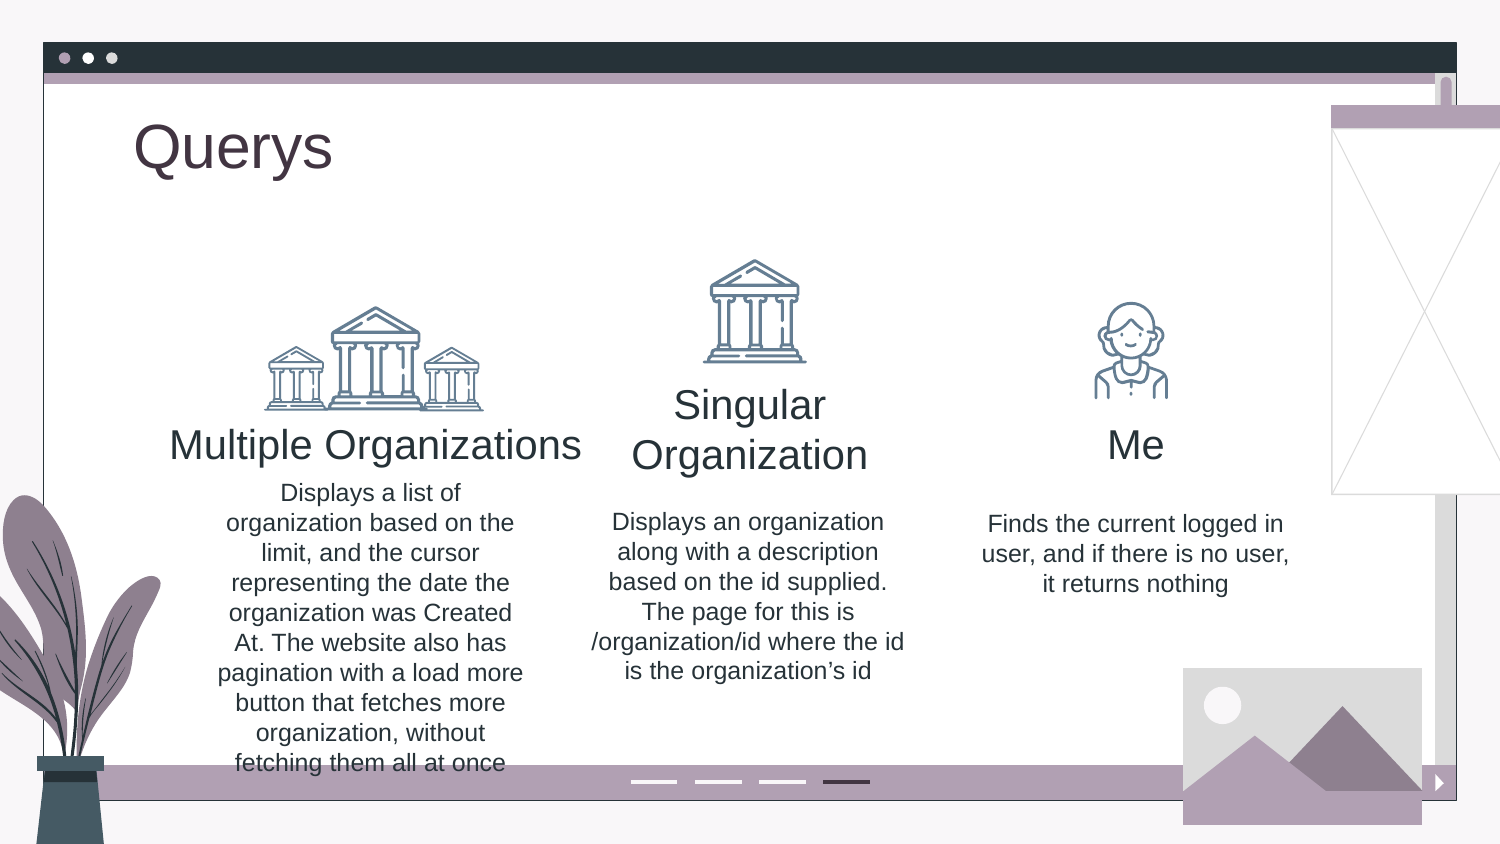

Querys

Singular Organization
Multiple Organizations
# Me
Displays a list of organization based on the limit, and the cursor representing the date the organization was Created At. The website also has pagination with a load more button that fetches more organization, without fetching them all at once
Displays an organization along with a description based on the id supplied. The page for this is /organization/id where the id is the organization’s id
Finds the current logged in user, and if there is no user, it returns nothing